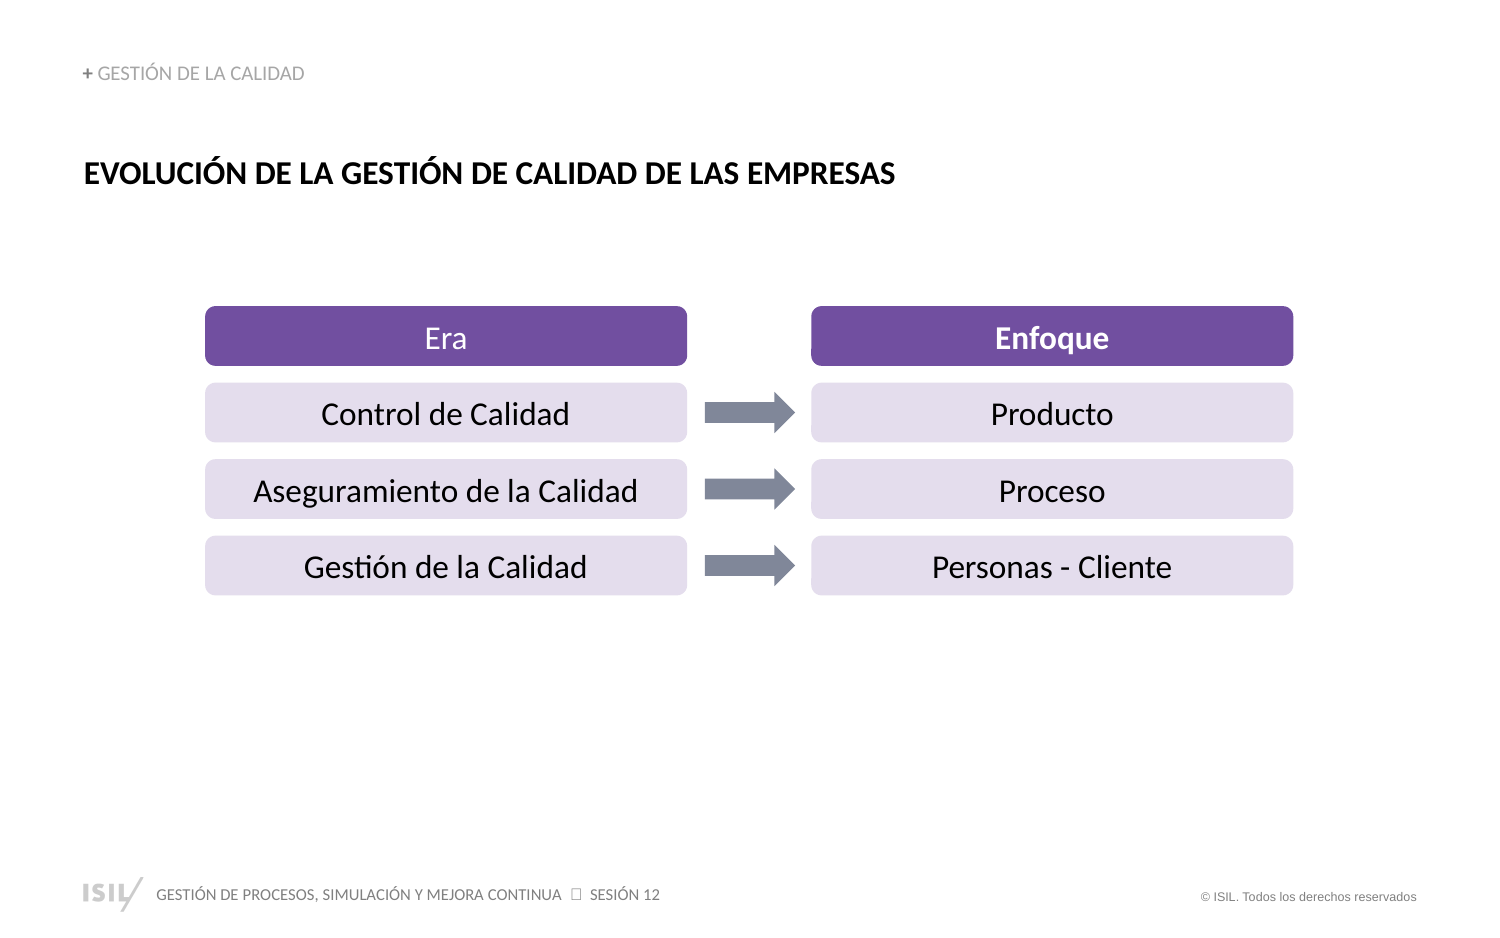

+ GESTIÓN DE LA CALIDAD
EVOLUCIÓN DE LA GESTIÓN DE CALIDAD DE LAS EMPRESAS
Era
Enfoque
Control de Calidad
Producto

Aseguramiento de la Calidad
Proceso

Gestión de la Calidad
Personas - Cliente